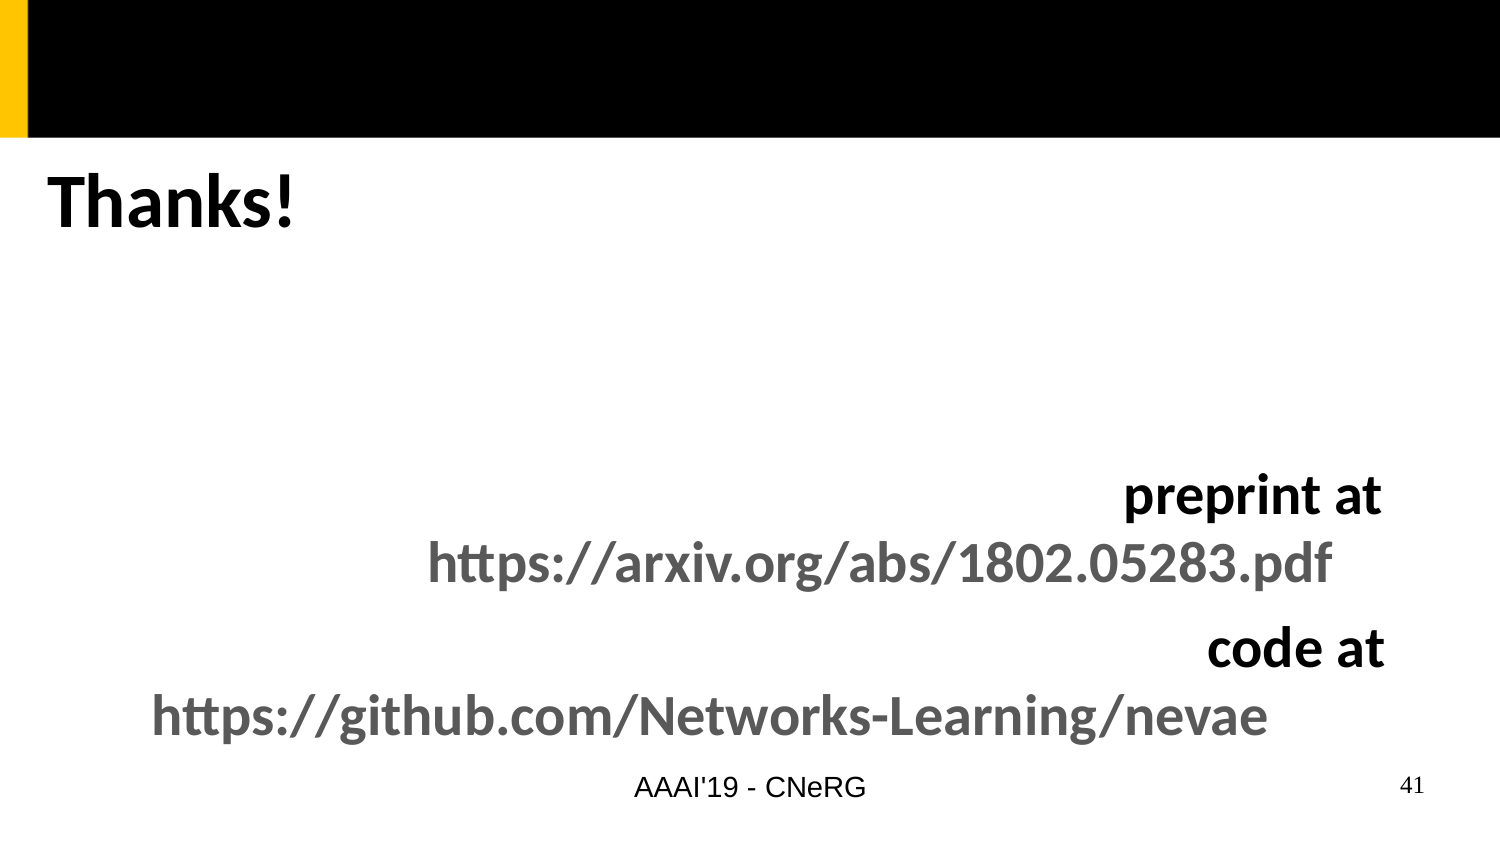

Thanks!
preprint at
https://arxiv.org/abs/1802.05283.pdf
code at
https://github.com/Networks-Learning/nevae
AAAI'19 - CNeRG
41